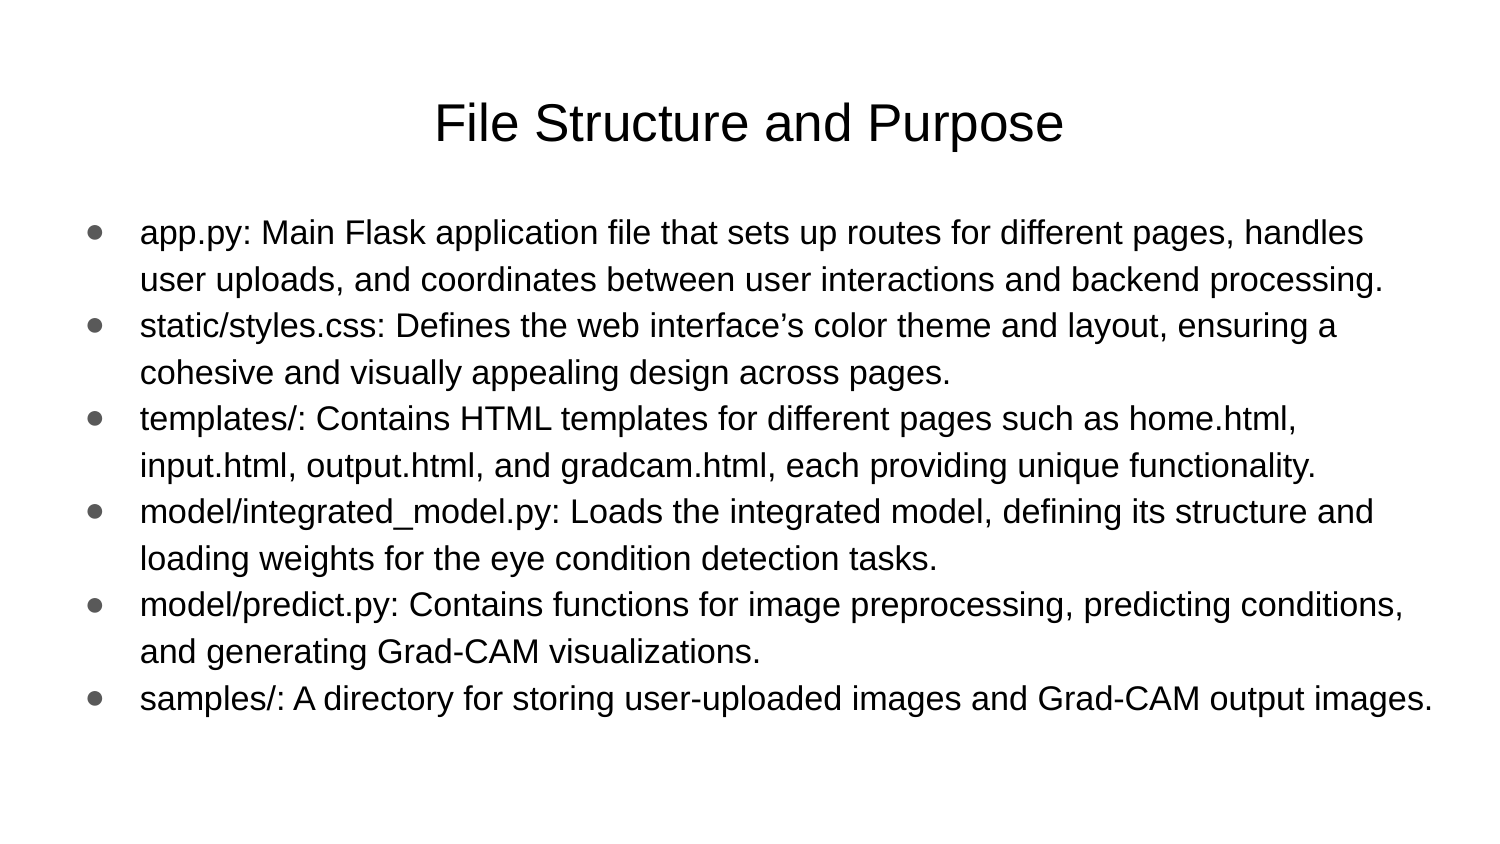

# File Structure and Purpose

app.py: Main Flask application file that sets up routes for different pages, handles user uploads, and coordinates between user interactions and backend processing.
static/styles.css: Defines the web interface’s color theme and layout, ensuring a cohesive and visually appealing design across pages.
templates/: Contains HTML templates for different pages such as home.html, input.html, output.html, and gradcam.html, each providing unique functionality.
model/integrated_model.py: Loads the integrated model, defining its structure and loading weights for the eye condition detection tasks.
model/predict.py: Contains functions for image preprocessing, predicting conditions, and generating Grad-CAM visualizations.
samples/: A directory for storing user-uploaded images and Grad-CAM output images.